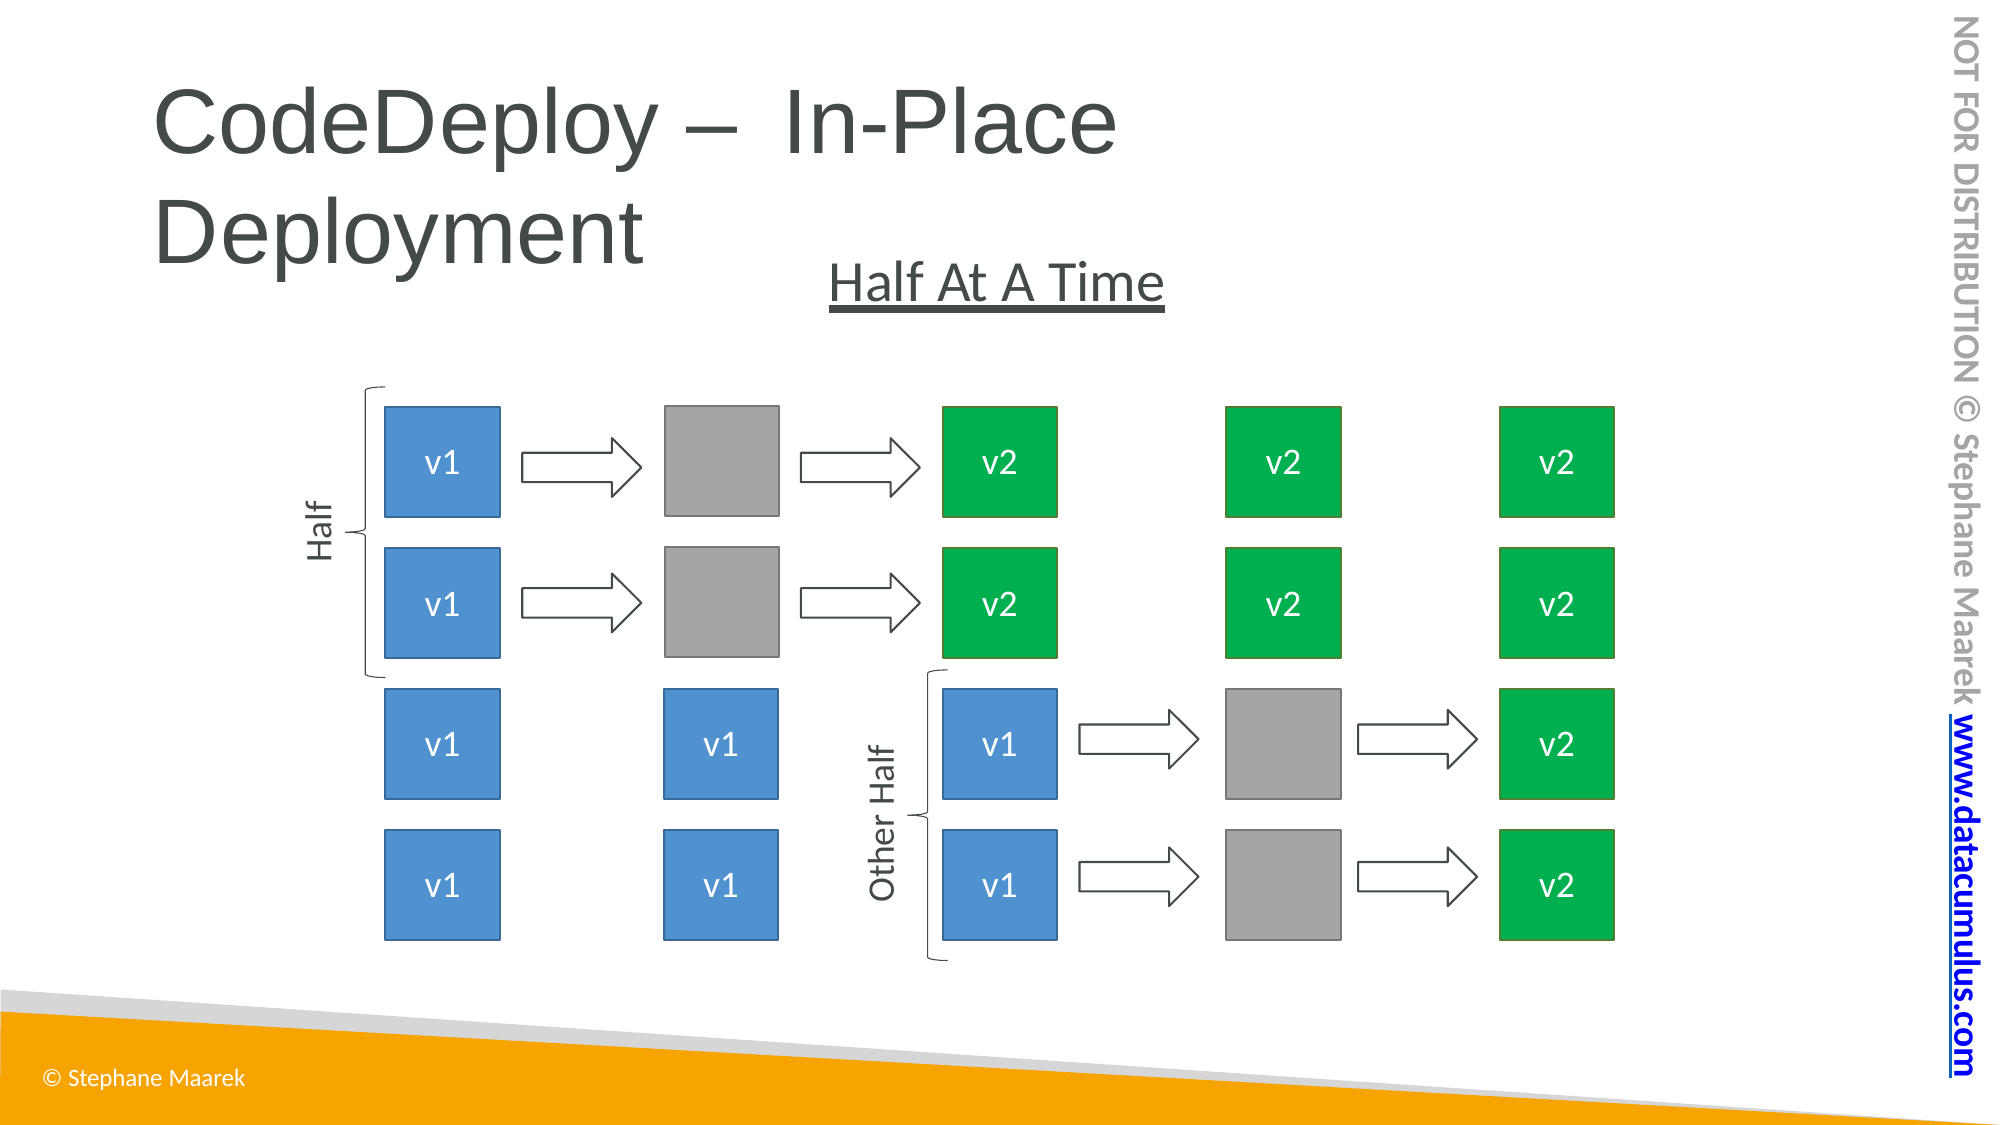

NOT FOR DISTRIBUTION © Stephane Maarek www.datacumulus.com
# CodeDeploy – In-Place Deployment
Half At A Time

v1
v2
v2
v2

Half

v1
v2
v2
v2

v2
v1
v1
v1
Other Half

v2
v1
v1
v1
© Stephane Maarek